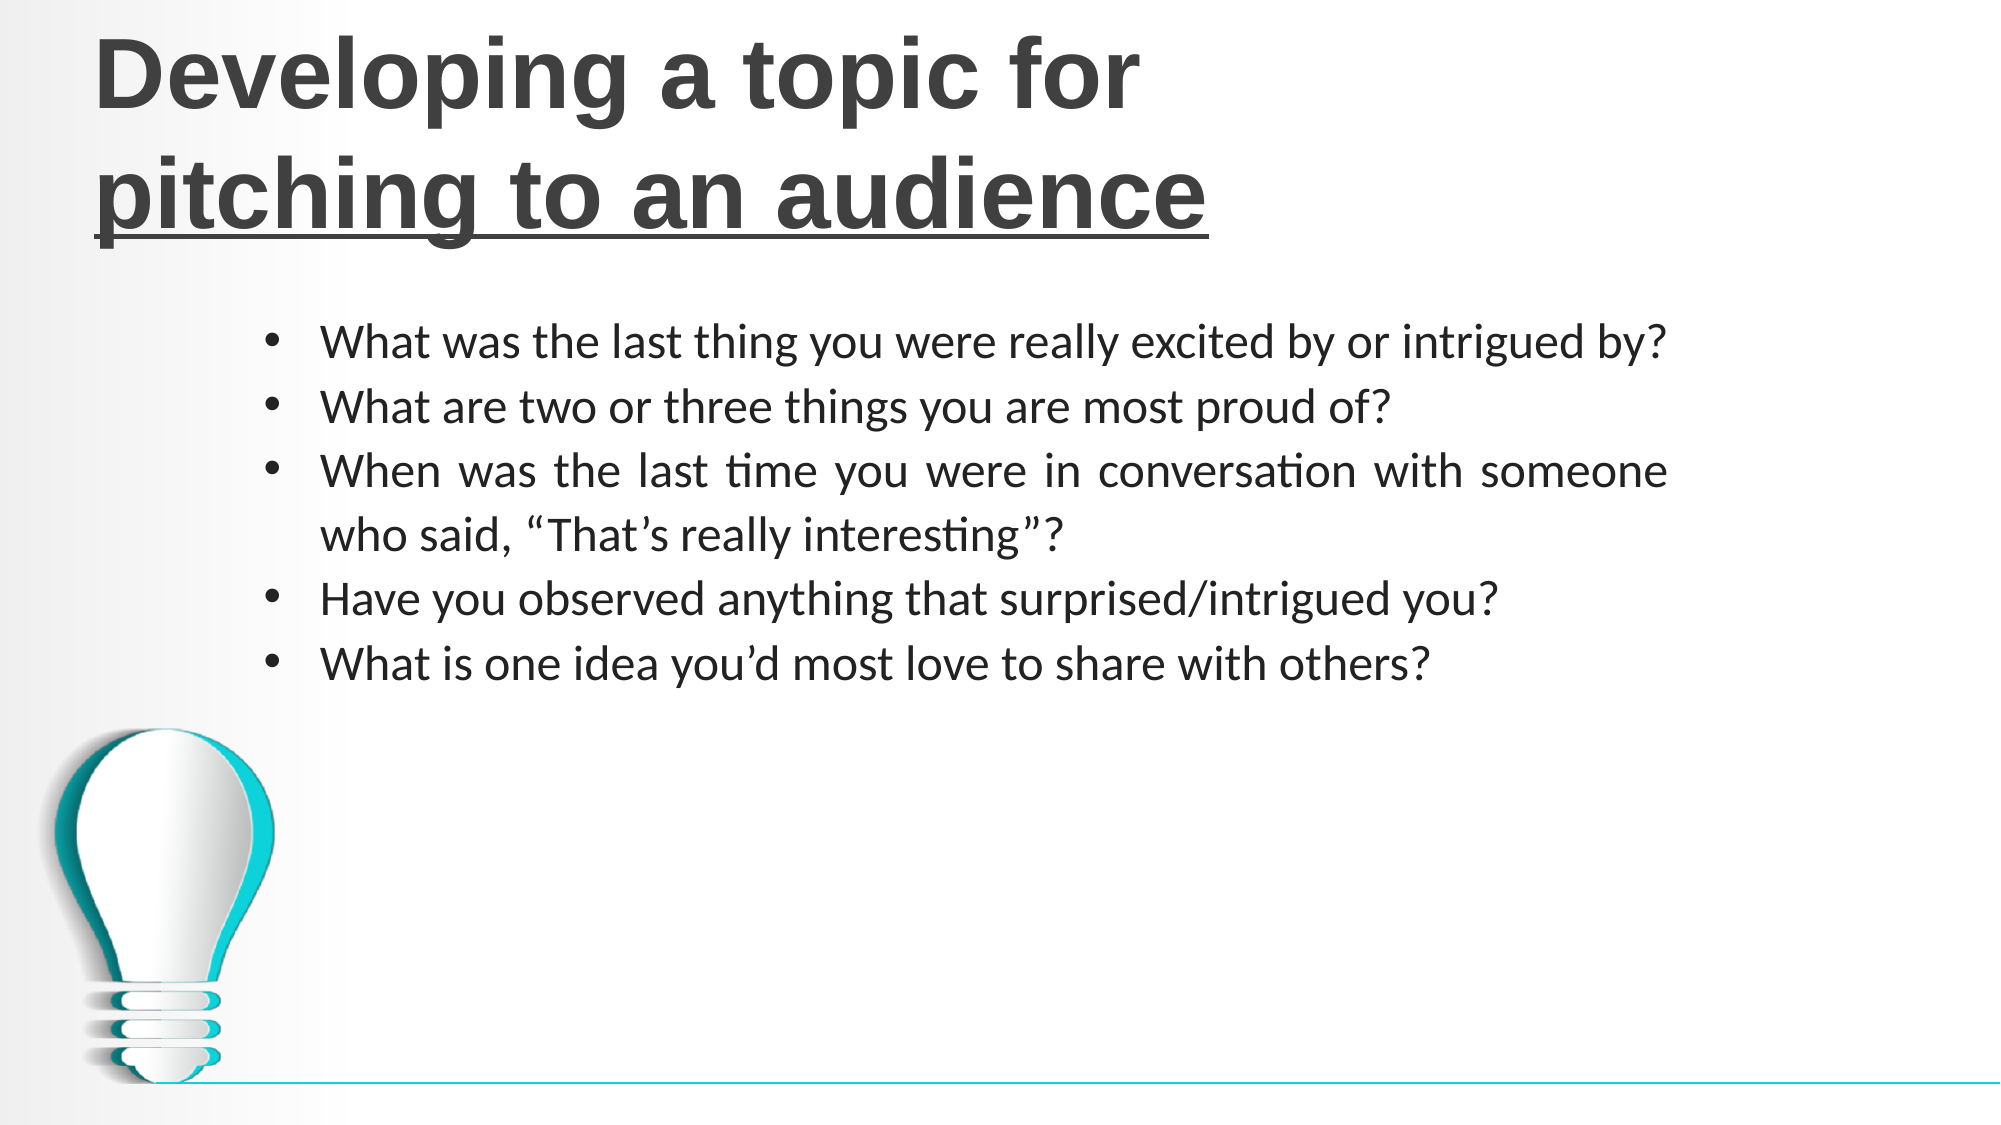

# Developing a topic for pitching to an audience
What was the last thing you were really excited by or intrigued by?
What are two or three things you are most proud of?
When was the last time you were in conversation with someone who said, “That’s really interesting”?
Have you observed anything that surprised/intrigued you?
What is one idea you’d most love to share with others?